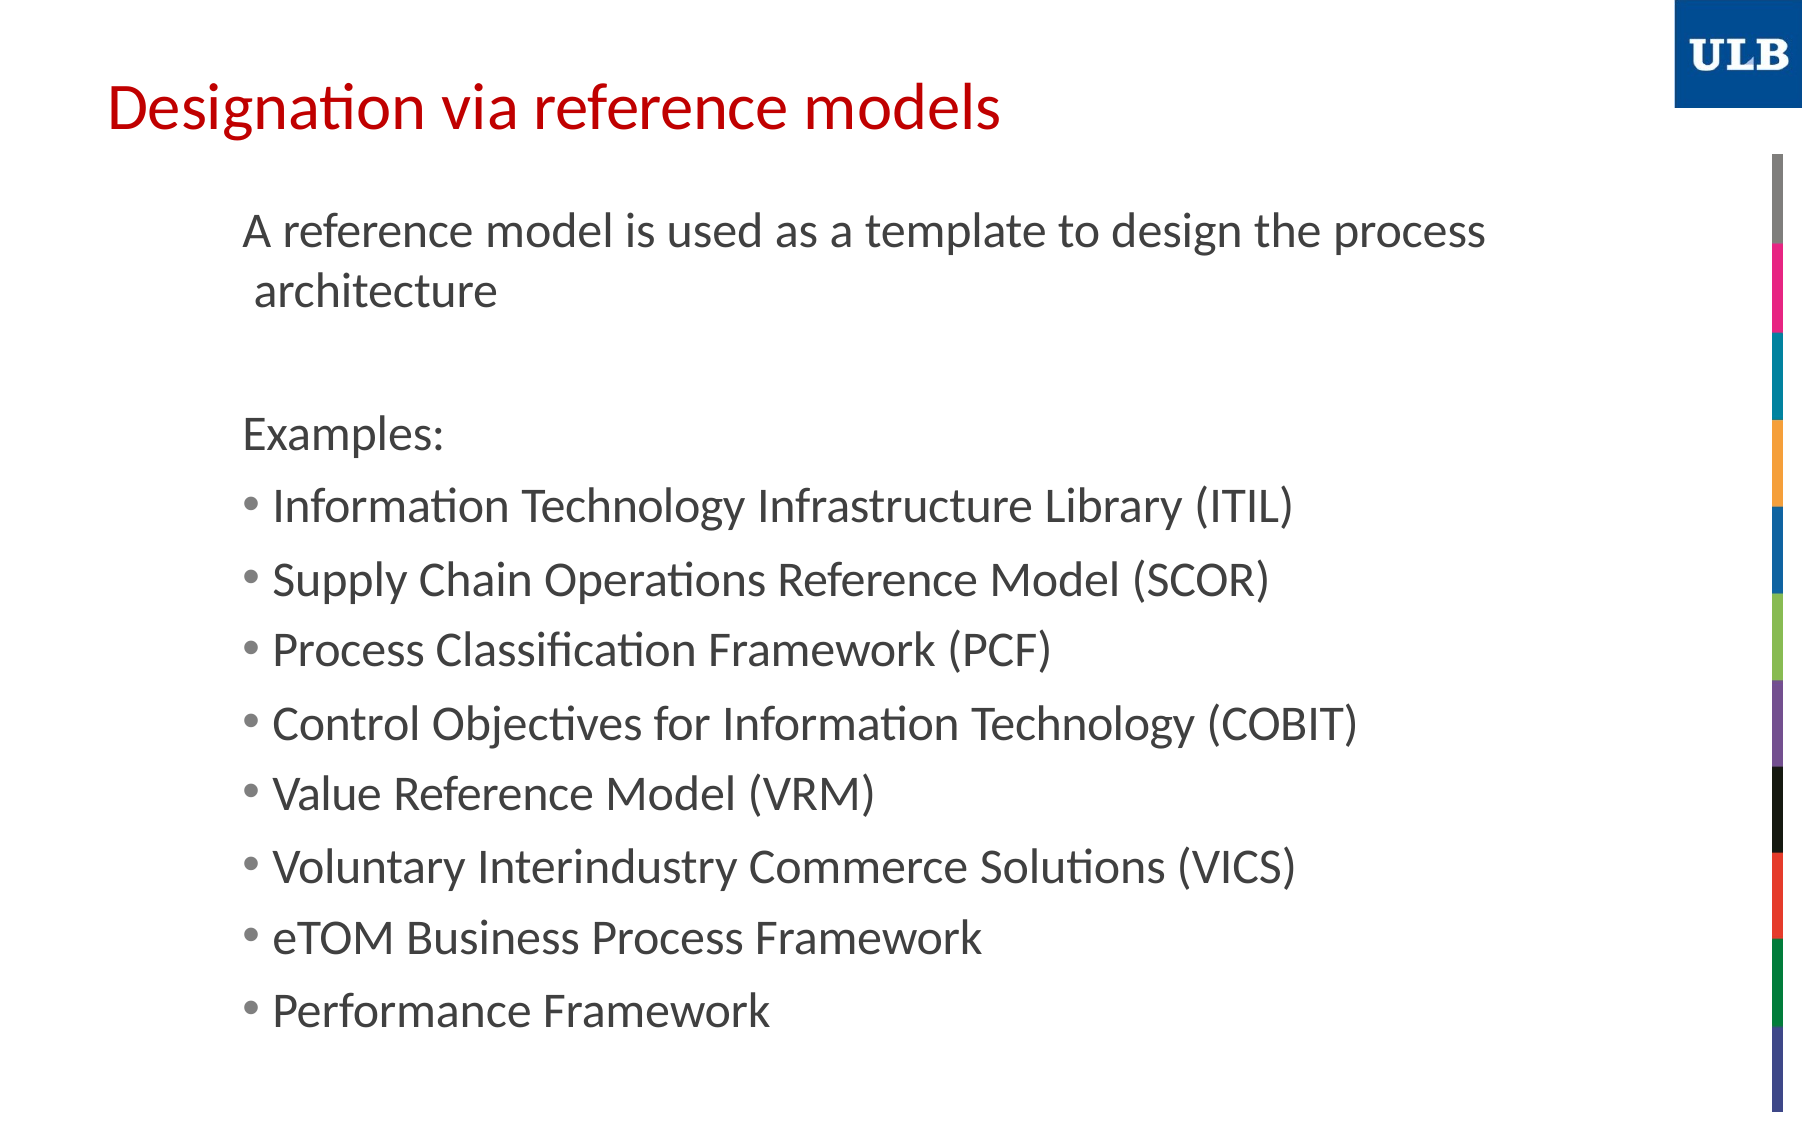

# Designation via reference models
A reference model is used as a template to design the process  architecture

Examples:
Information Technology Infrastructure Library (ITIL)
Supply Chain Operations Reference Model (SCOR)
Process Classification Framework (PCF)
Control Objectives for Information Technology (COBIT)
Value Reference Model (VRM)
Voluntary Interindustry Commerce Solutions (VICS)
eTOM Business Process Framework
Performance Framework